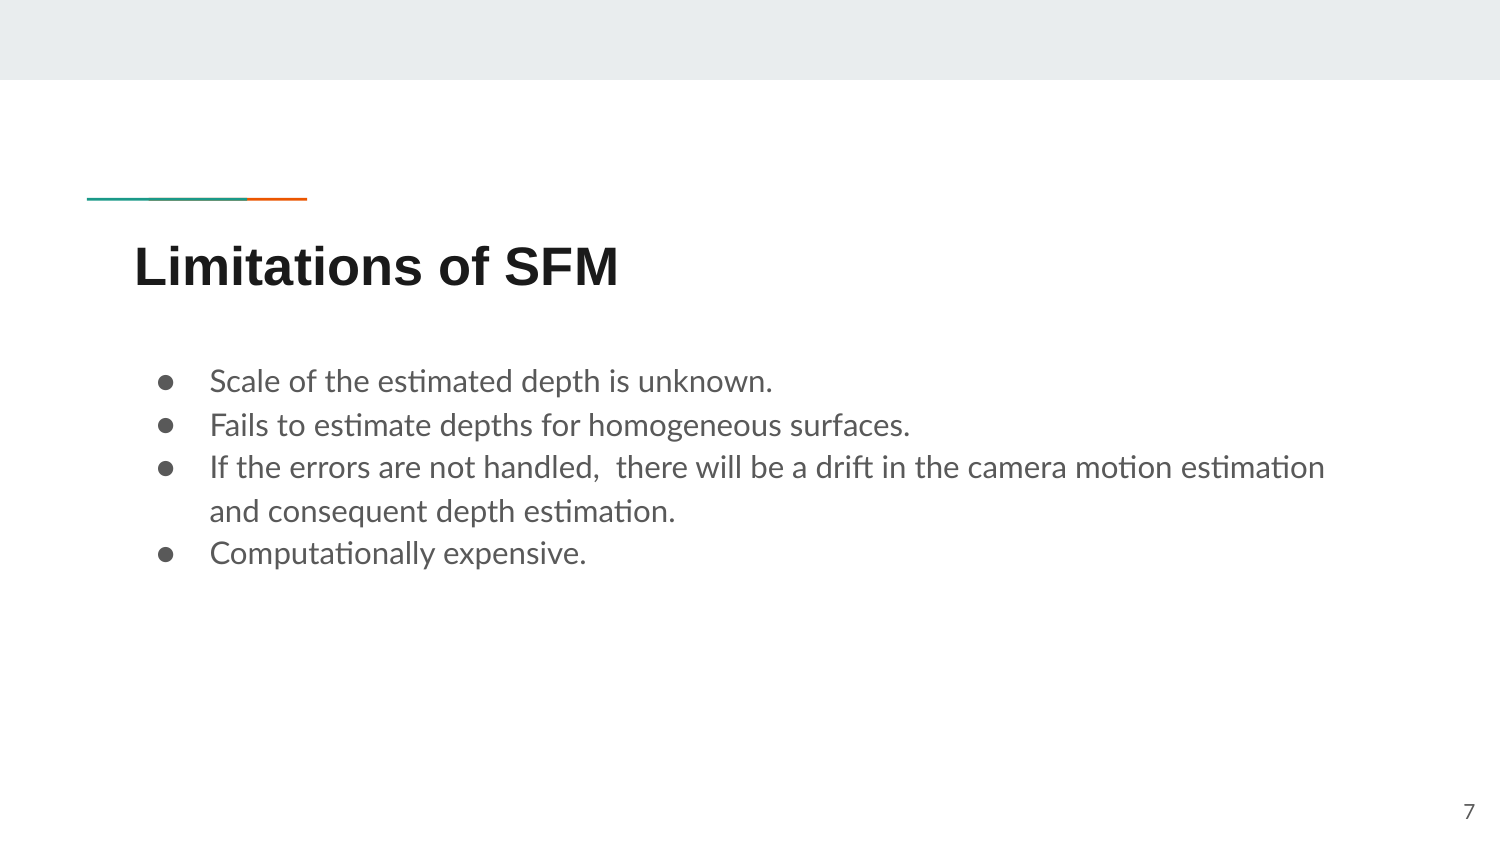

# Limitations of SFM
Scale of the estimated depth is unknown.
Fails to estimate depths for homogeneous surfaces.
If the errors are not handled,  there will be a drift in the camera motion estimation and consequent depth estimation.
Computationally expensive.
7